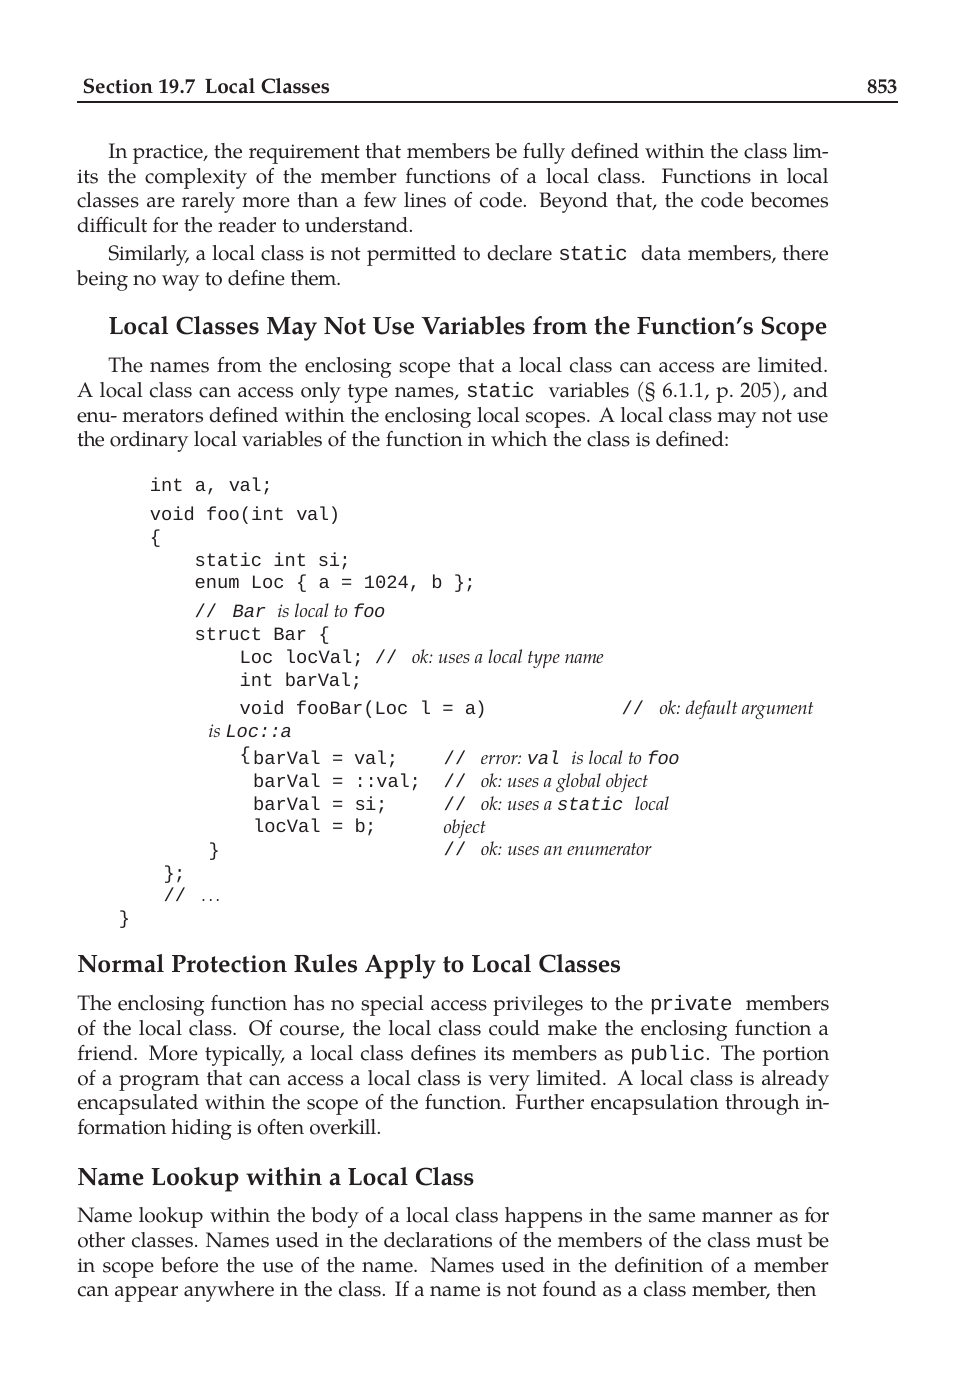

Section 19.7 Local Classes
853

In practice, the requirement that members be fully defined within the class lim- its the complexity of the member functions of a local class. Functions in local classes are rarely more than a few lines of code. Beyond that, the code becomes difficult for the reader to understand.
Similarly, a local class is not permitted to declare static data members, there being no way to define them.

Local Classes May Not Use Variables from the Function’s Scope
The names from the enclosing scope that a local class can access are limited. A local class can access only type names, static variables (§ 6.1.1, p. 205), and enu- merators defined within the enclosing local scopes. A local class may not use the ordinary local variables of the function in which the class is defined:
int a, val;
void foo(int val)
{
static int si;
enum Loc { a = 1024, b };
// Bar is local to foo
struct Bar {
Loc locVal; // ok: uses a local type name
int barVal;
void fooBar(Loc l = a)	// ok: default argument is Loc::a
{
// error: val is local to foo
// ok: uses a global object
// ok: uses a static local object
// ok: uses an enumerator
barVal = val; barVal = ::val; barVal = si; locVal = b;
}
};
// ...
}

Normal Protection Rules Apply to Local Classes
The enclosing function has no special access privileges to the private members of the local class. Of course, the local class could make the enclosing function a friend. More typically, a local class defines its members as public. The portion of a program that can access a local class is very limited. A local class is already encapsulated within the scope of the function. Further encapsulation through in- formation hiding is often overkill.

Name Lookup within a Local Class
Name lookup within the body of a local class happens in the same manner as for other classes. Names used in the declarations of the members of the class must be in scope before the use of the name. Names used in the definition of a member can appear anywhere in the class. If a name is not found as a class member, then